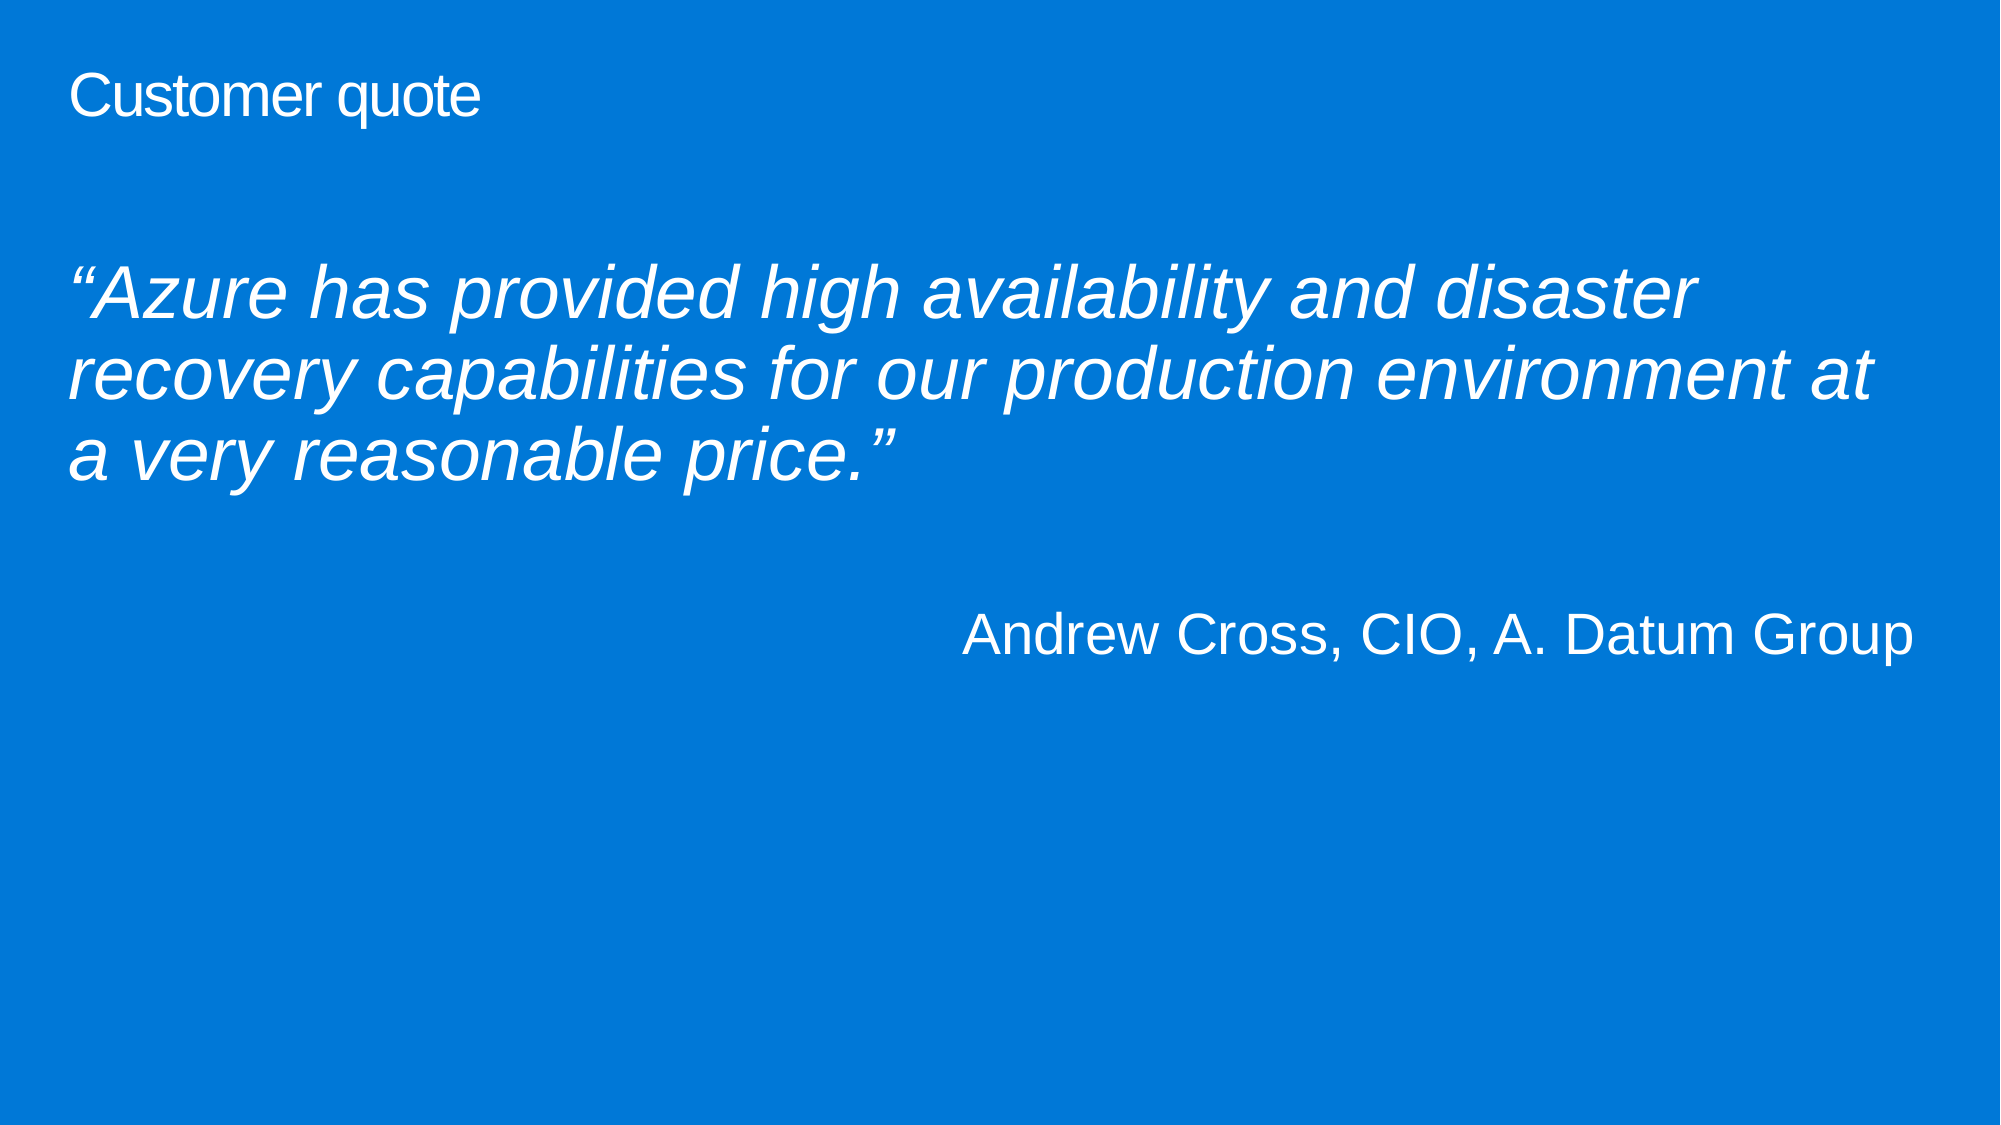

# Customer quote
“Azure has provided high availability and disaster recovery capabilities for our production environment at a very reasonable price.”

				Andrew Cross, CIO, A. Datum Group